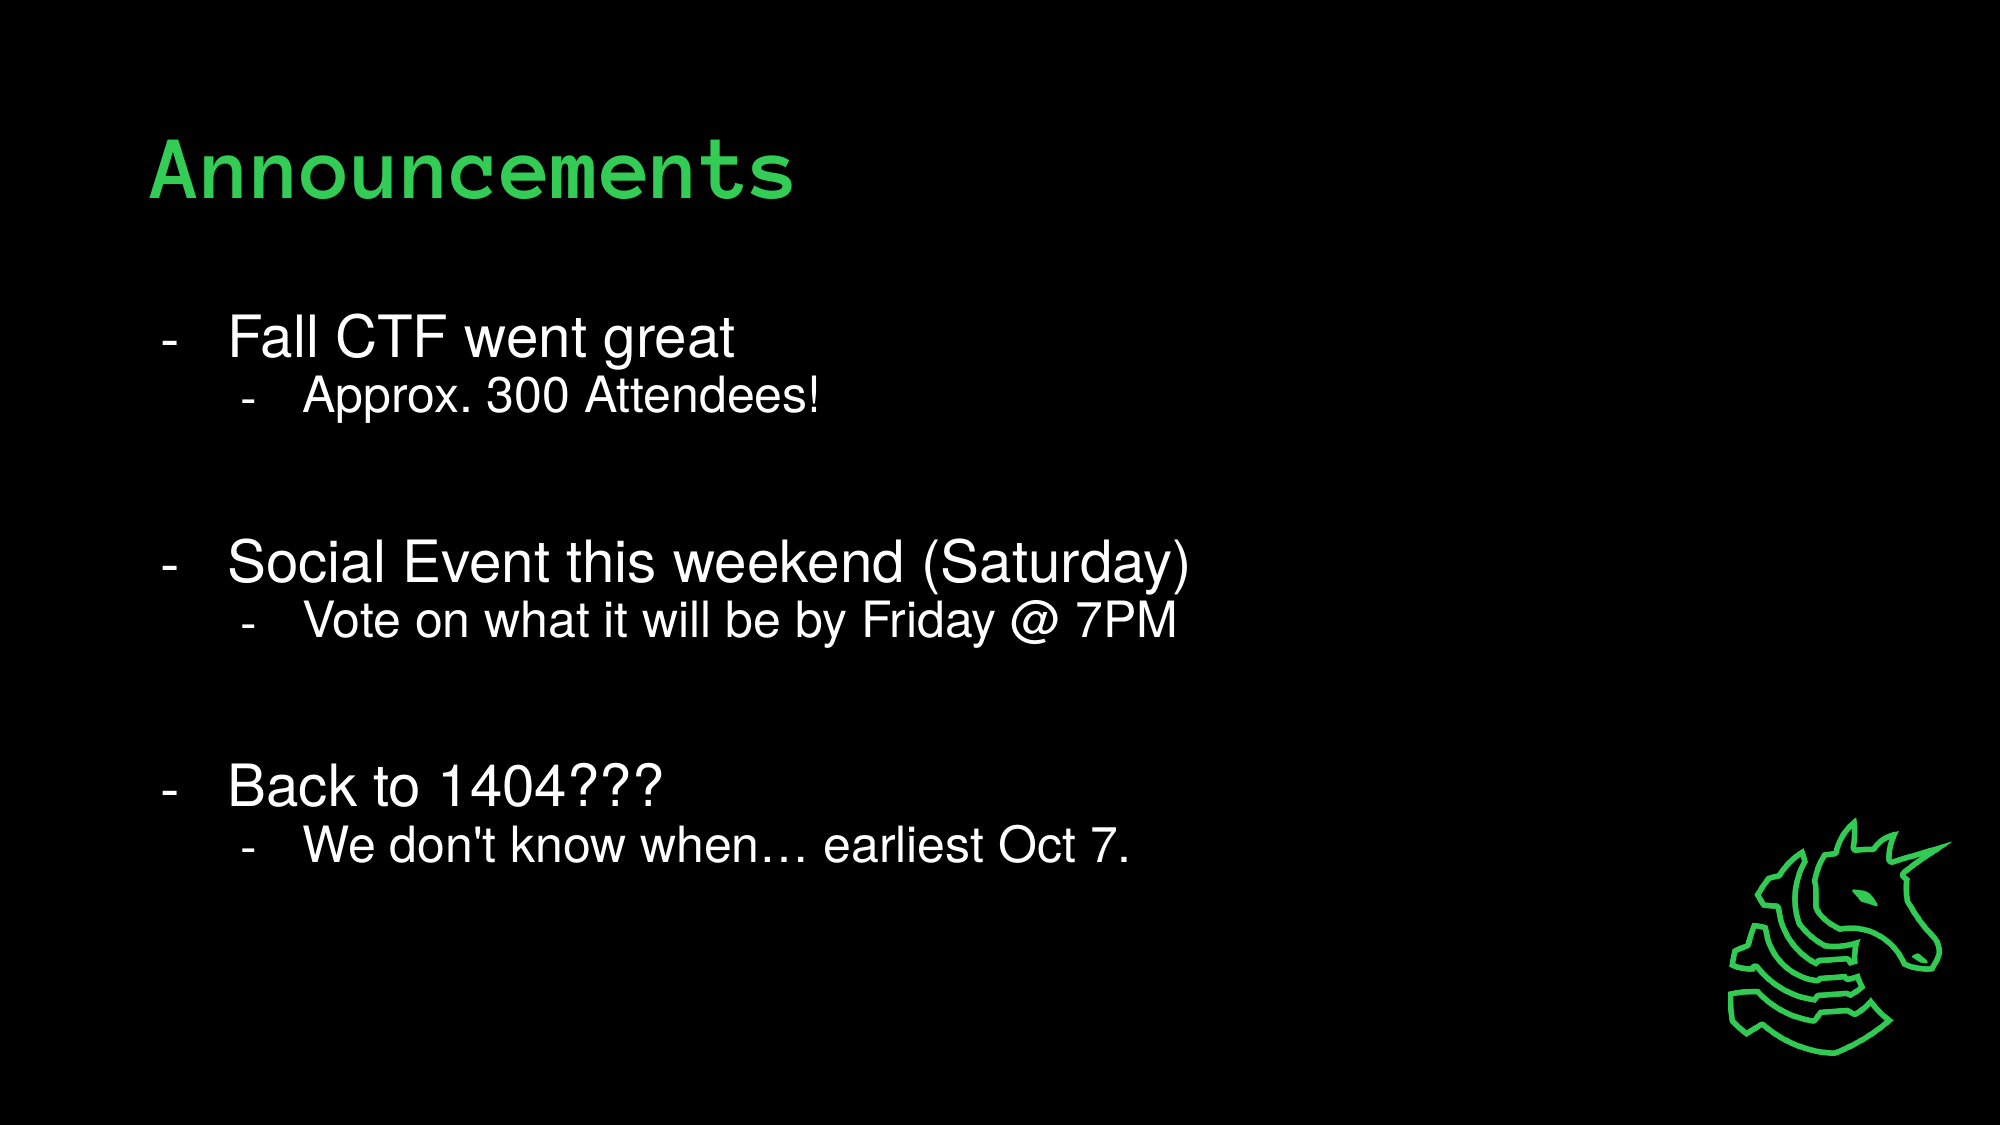

# Announcements
Fall CTF went great
Approx. 300 Attendees!
Social Event this weekend (Saturday)
Vote on what it will be by Friday @ 7PM
Back to 1404???
We don't know when… earliest Oct 7.